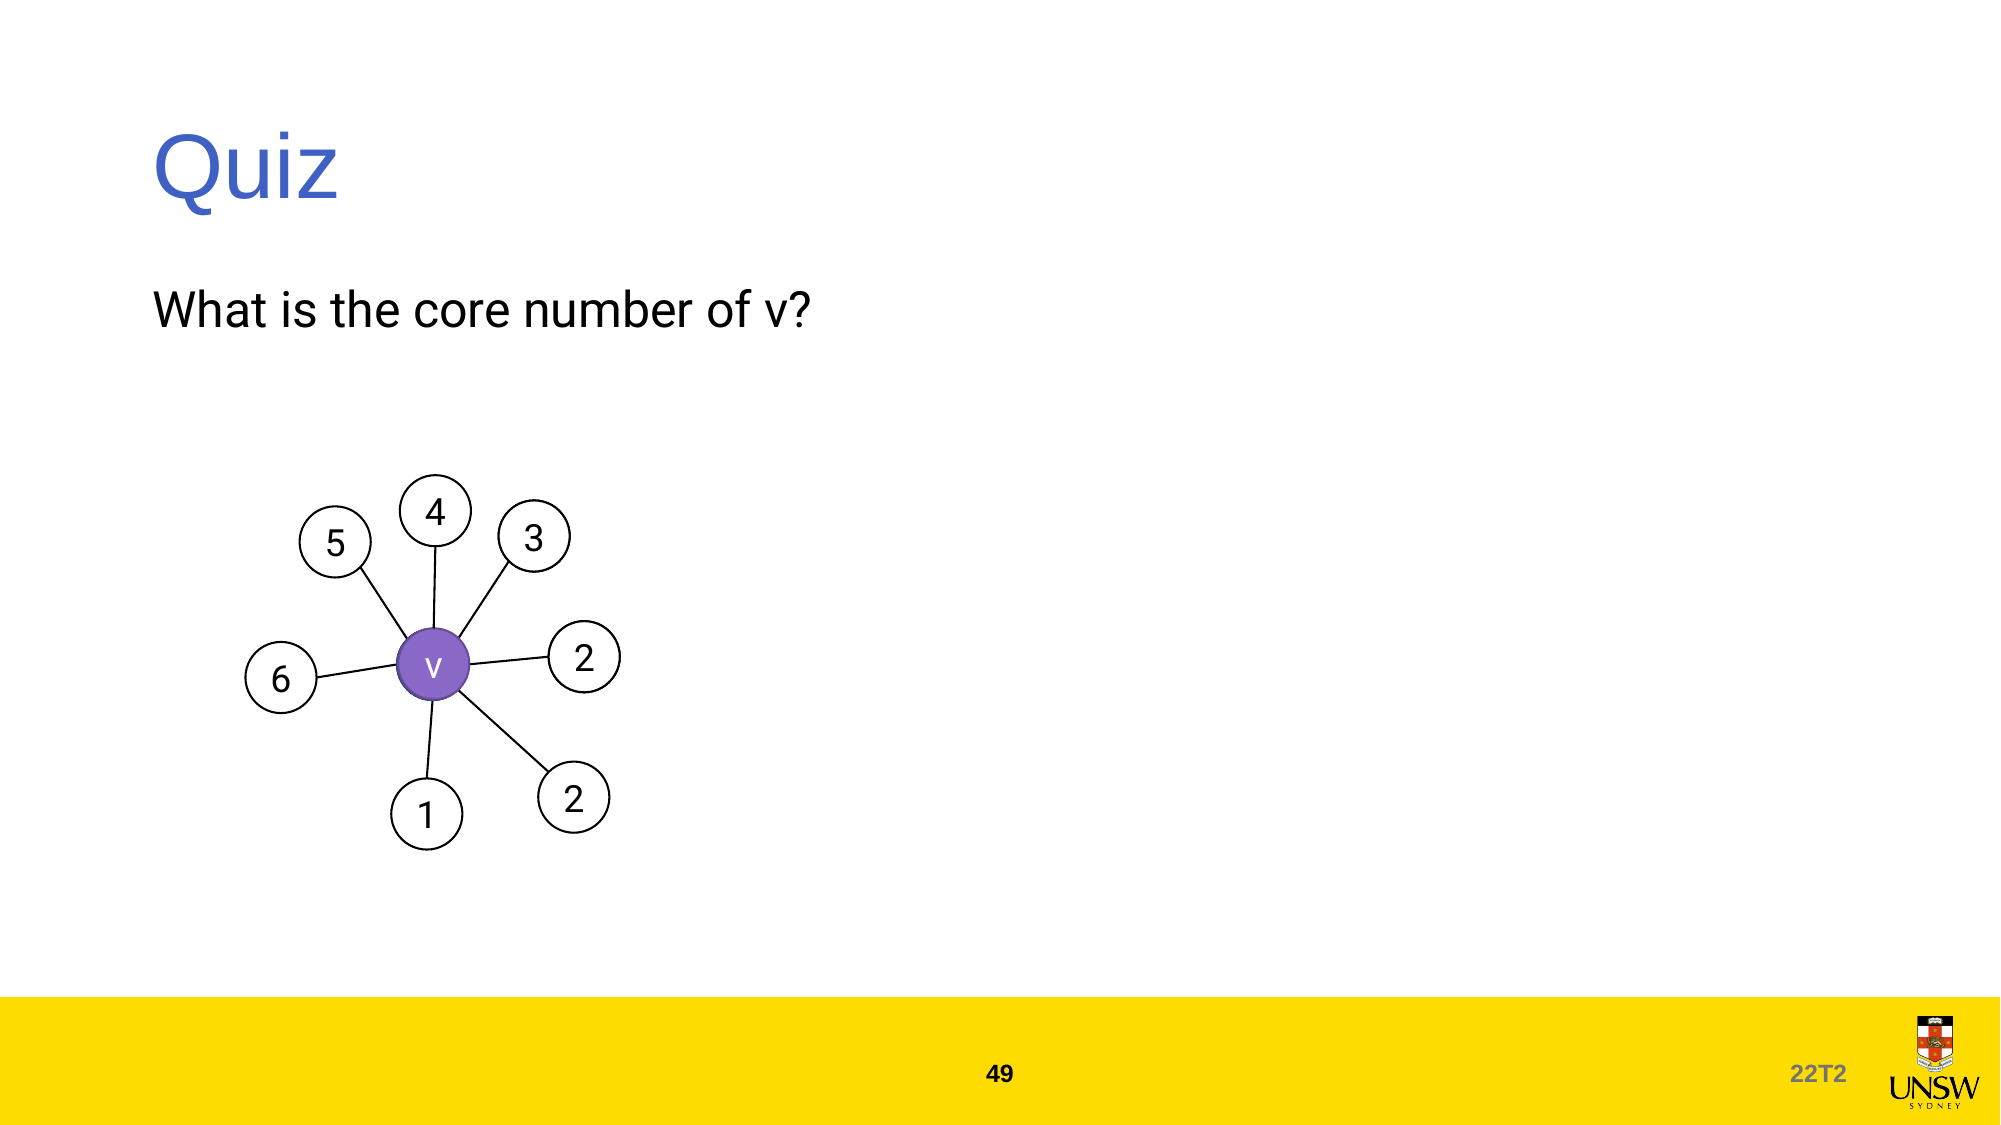

# Quiz
What is the core number of v?
4
3
3
5
3
2
v
v
v
6
2
1
49
22T2